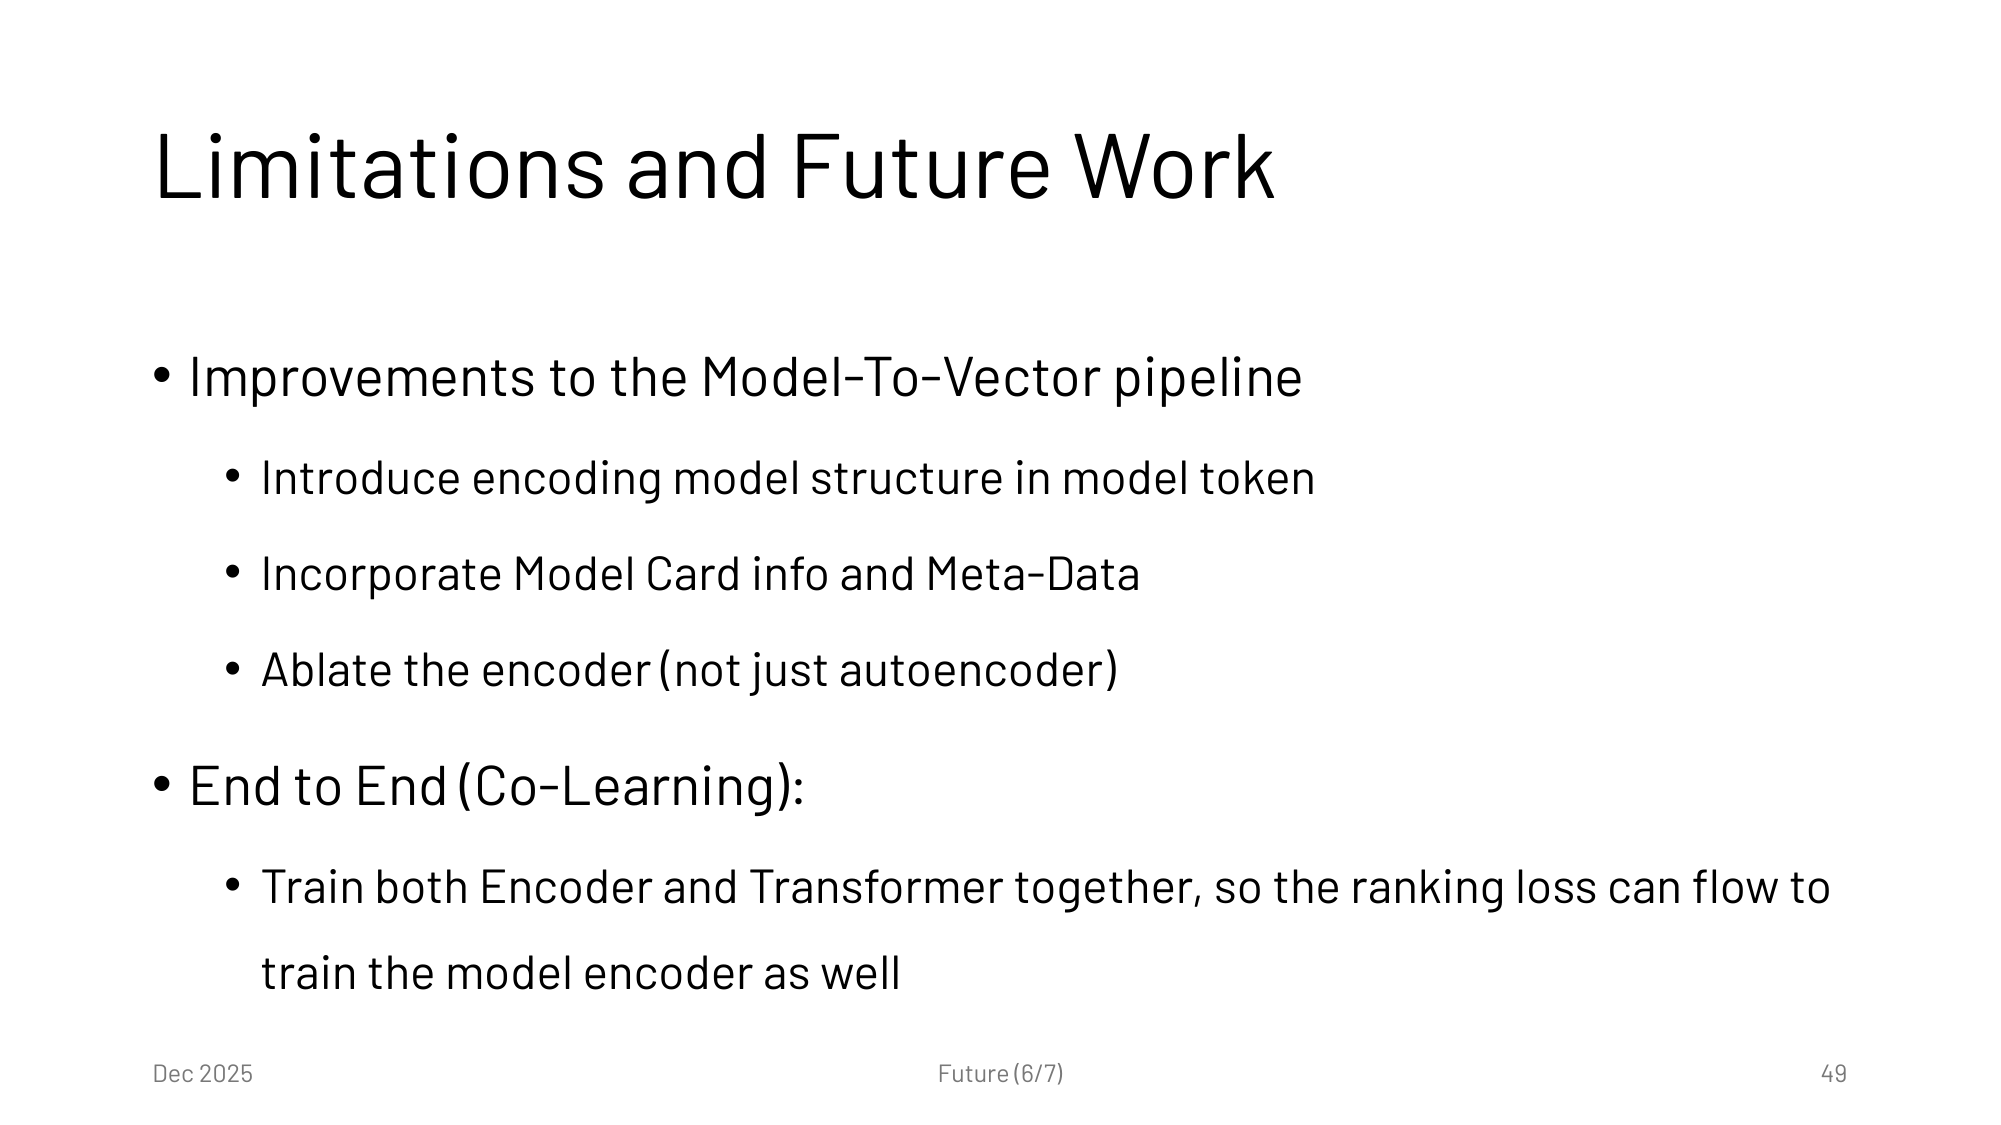

# Limitations and Future Work
Improvements to the Model-To-Vector pipeline
Introduce encoding model structure in model token
Incorporate Model Card info and Meta-Data
Ablate the encoder (not just autoencoder)
End to End (Co-Learning):
Train both Encoder and Transformer together, so the ranking loss can flow to train the model encoder as well

Dec 2025
Future (6/7)
49